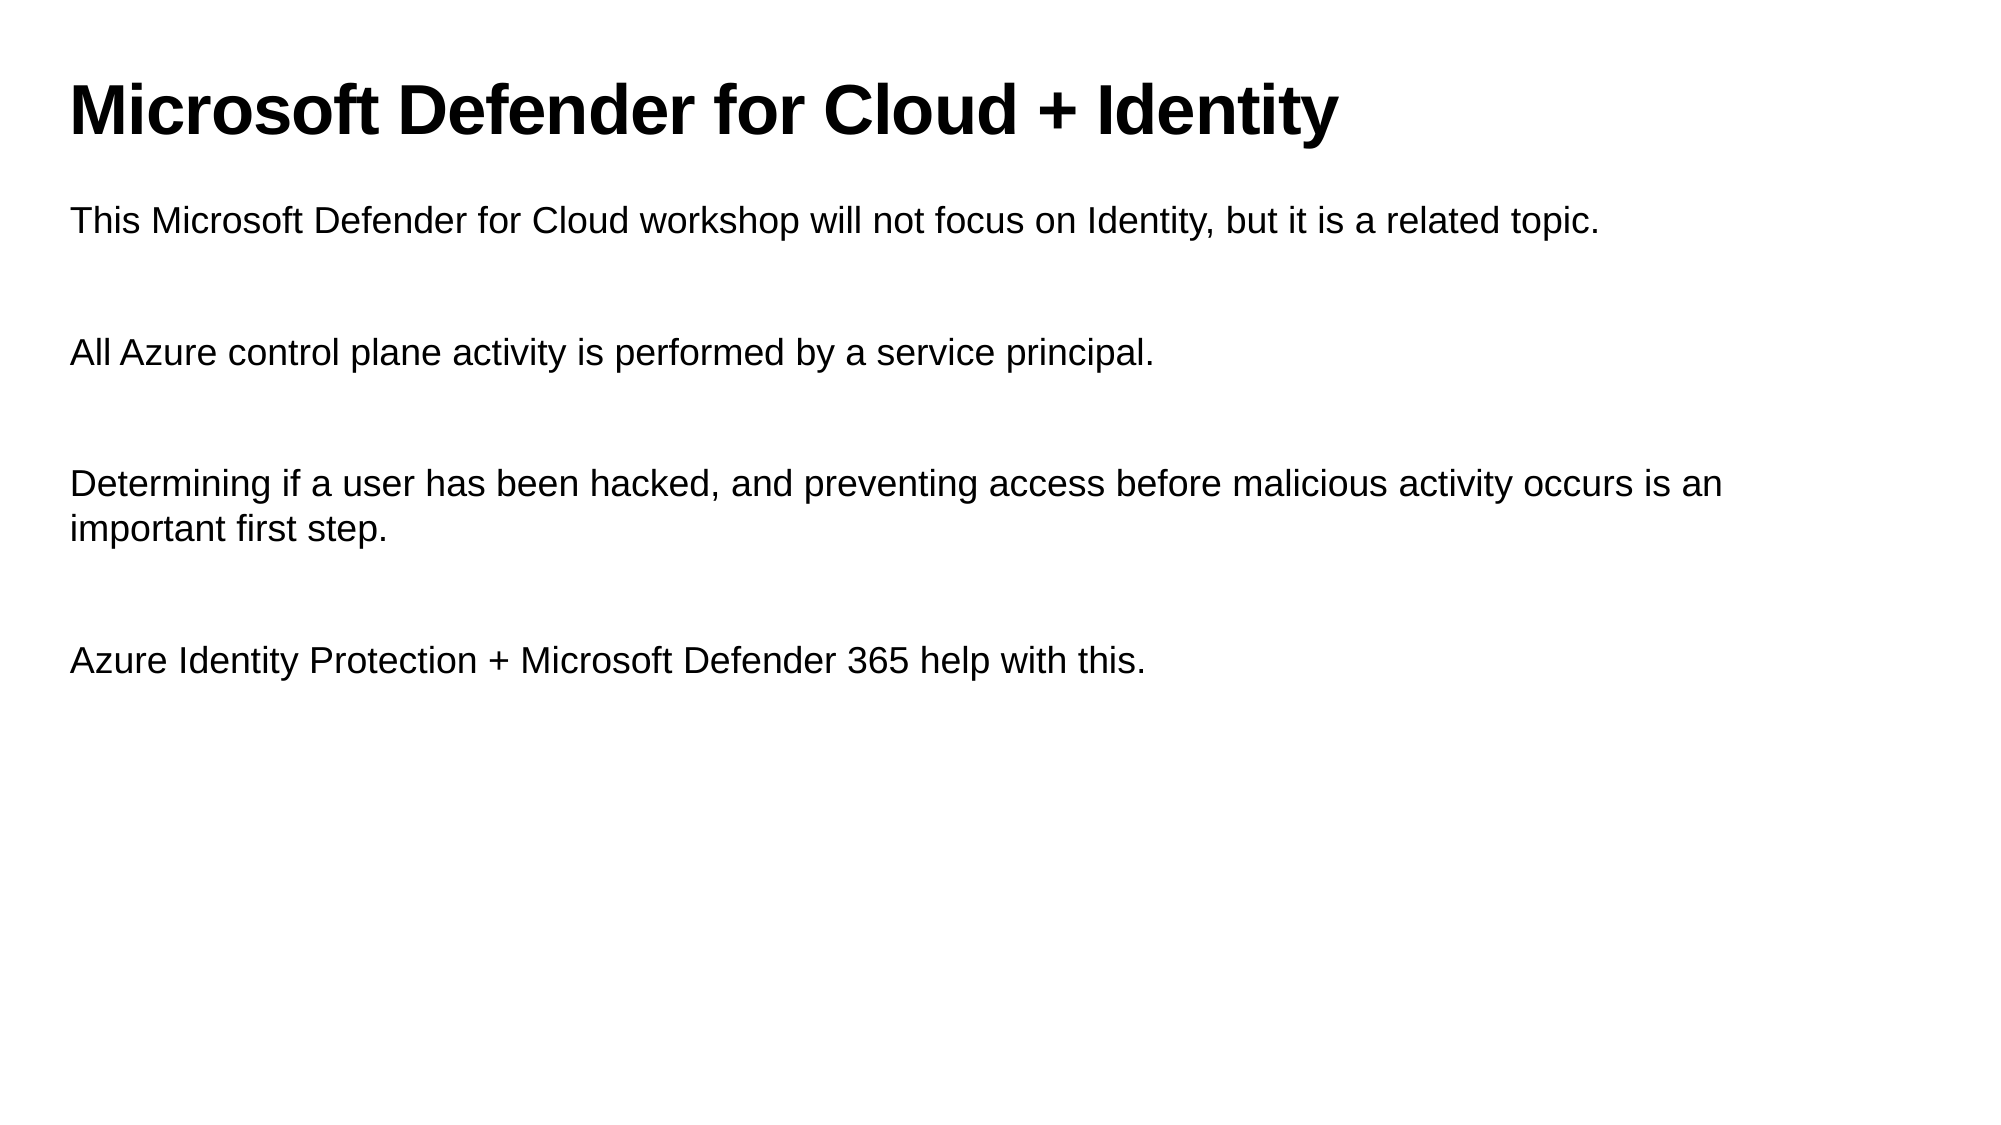

# Microsoft Defender for Cloud + Identity
This Microsoft Defender for Cloud workshop will not focus on Identity, but it is a related topic.

All Azure control plane activity is performed by a service principal.

Determining if a user has been hacked, and preventing access before malicious activity occurs is an important first step.

Azure Identity Protection + Microsoft Defender 365 help with this.